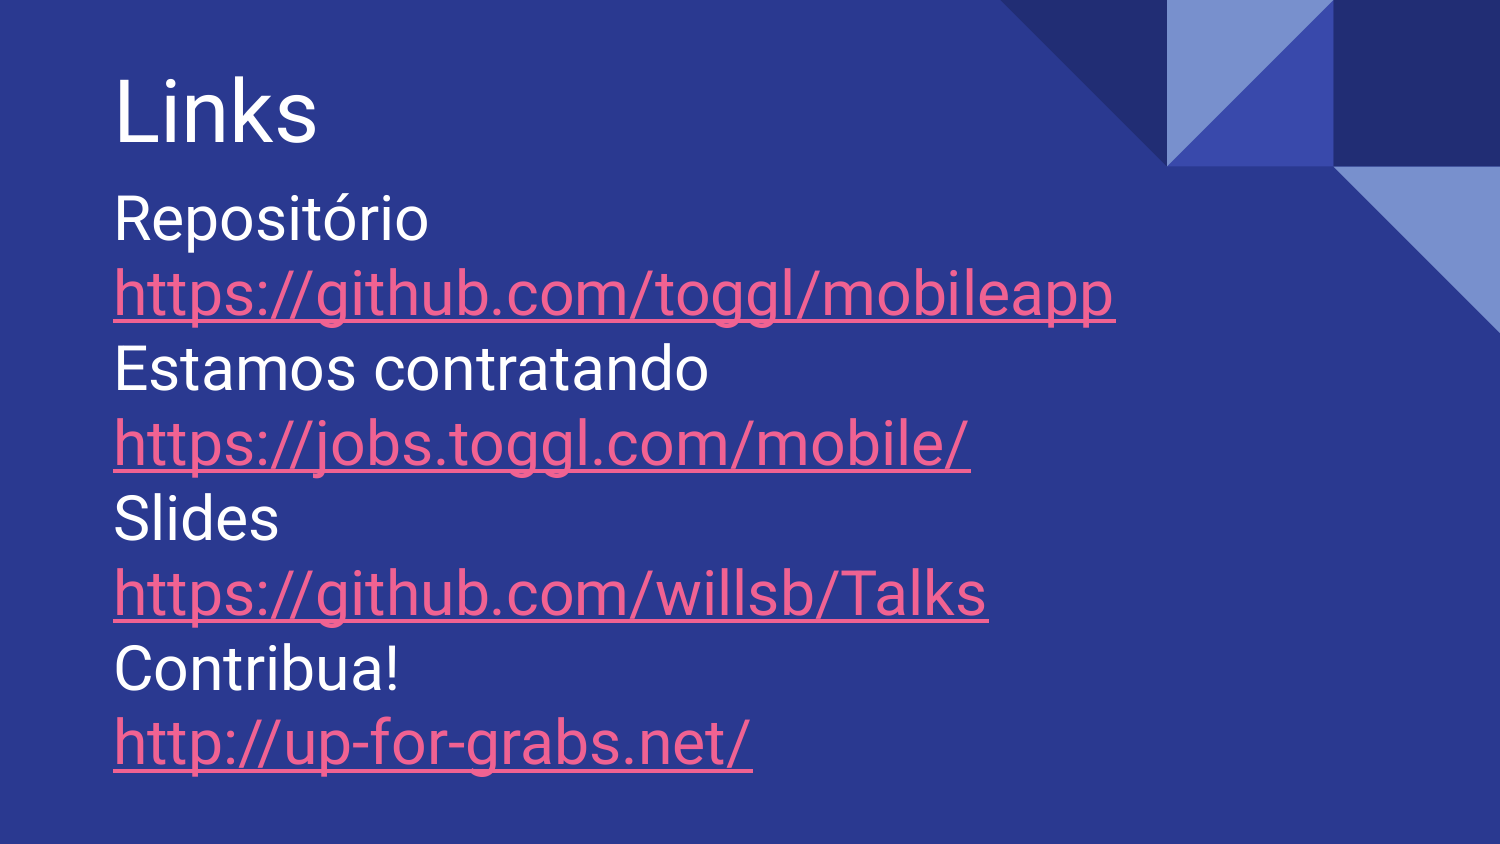

# Links
Repositório
https://github.com/toggl/mobileapp
Estamos contratando
https://jobs.toggl.com/mobile/
Slides
https://github.com/willsb/Talks
Contribua!
http://up-for-grabs.net/